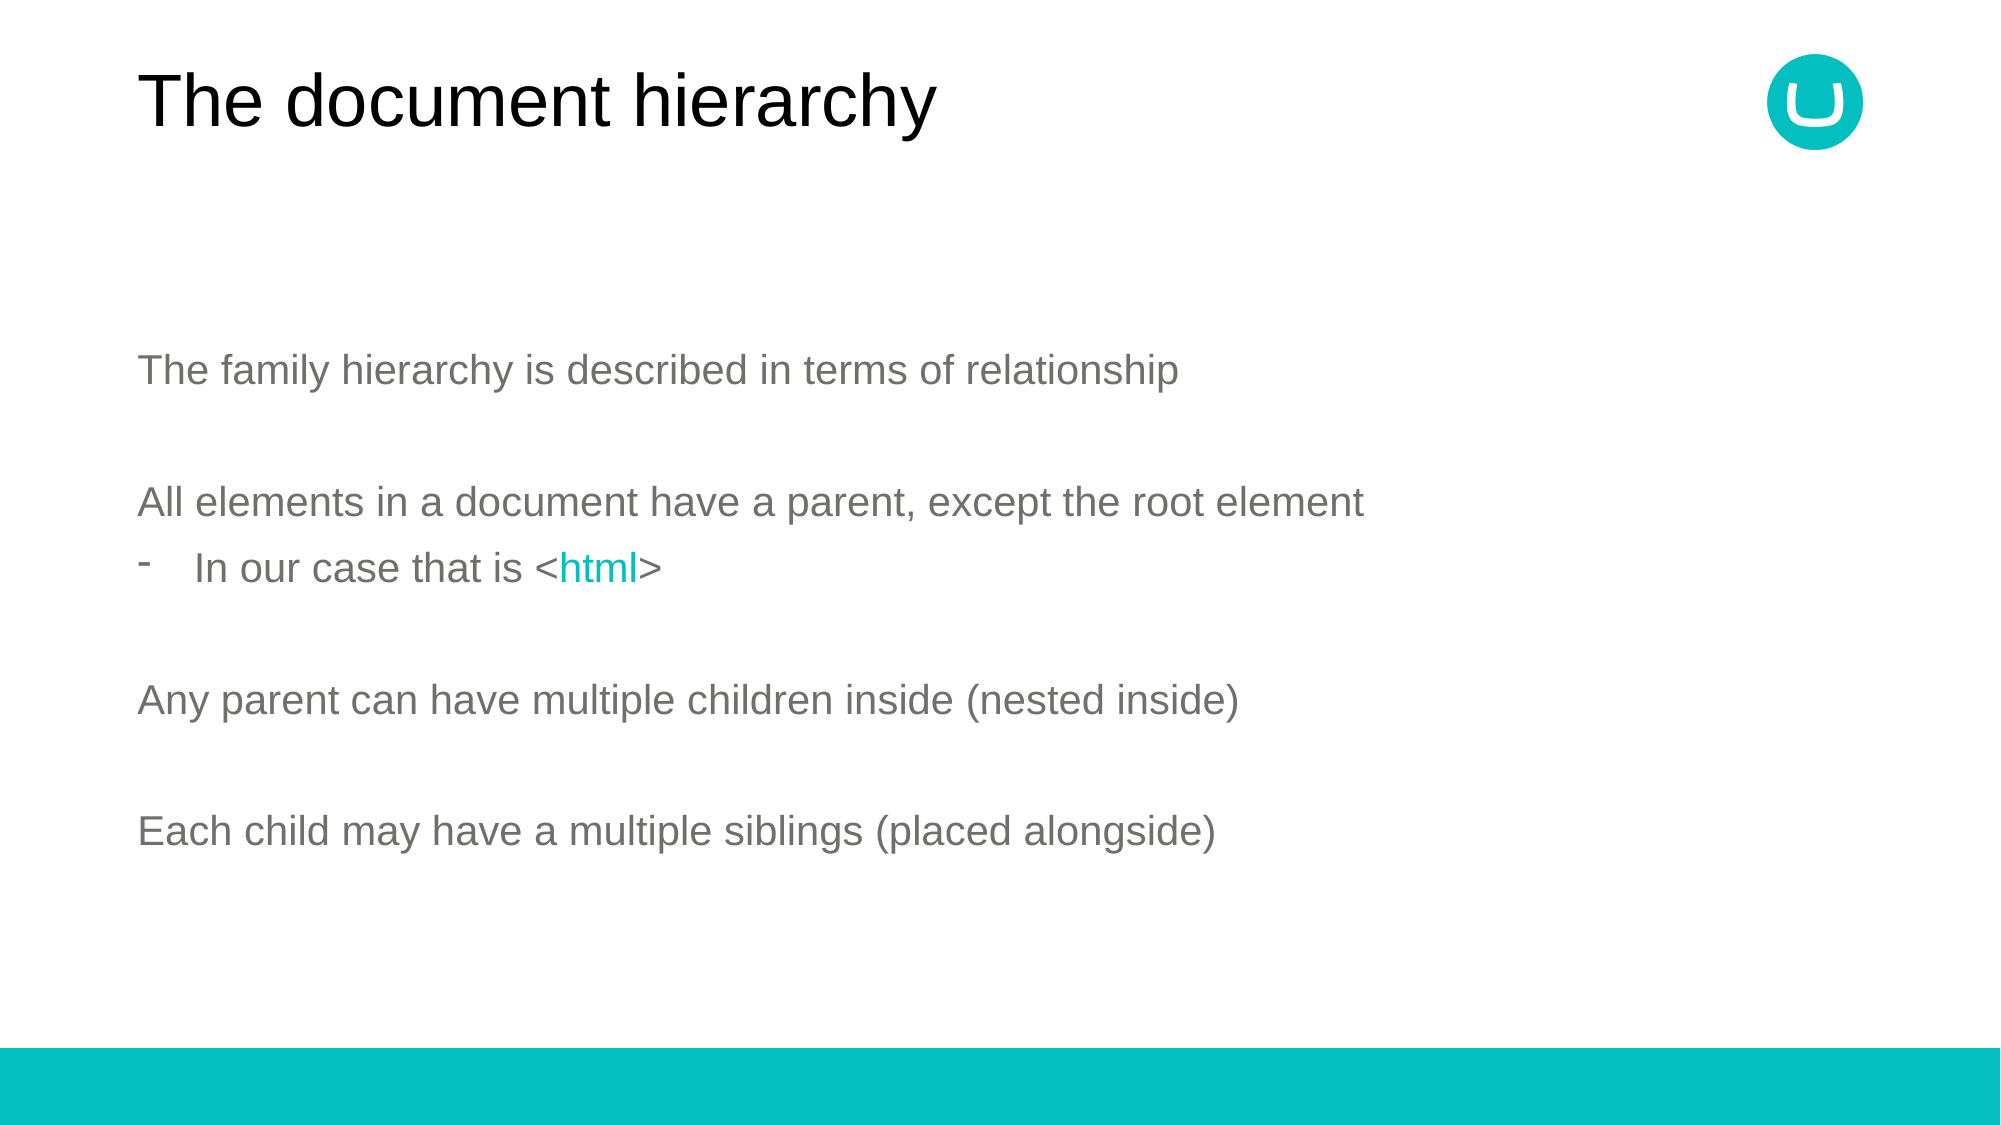

# The document hierarchy
The family hierarchy is described in terms of relationship

All elements in a document have a parent, except the root element
In our case that is <html>

Any parent can have multiple children inside (nested inside)

Each child may have a multiple siblings (placed alongside)